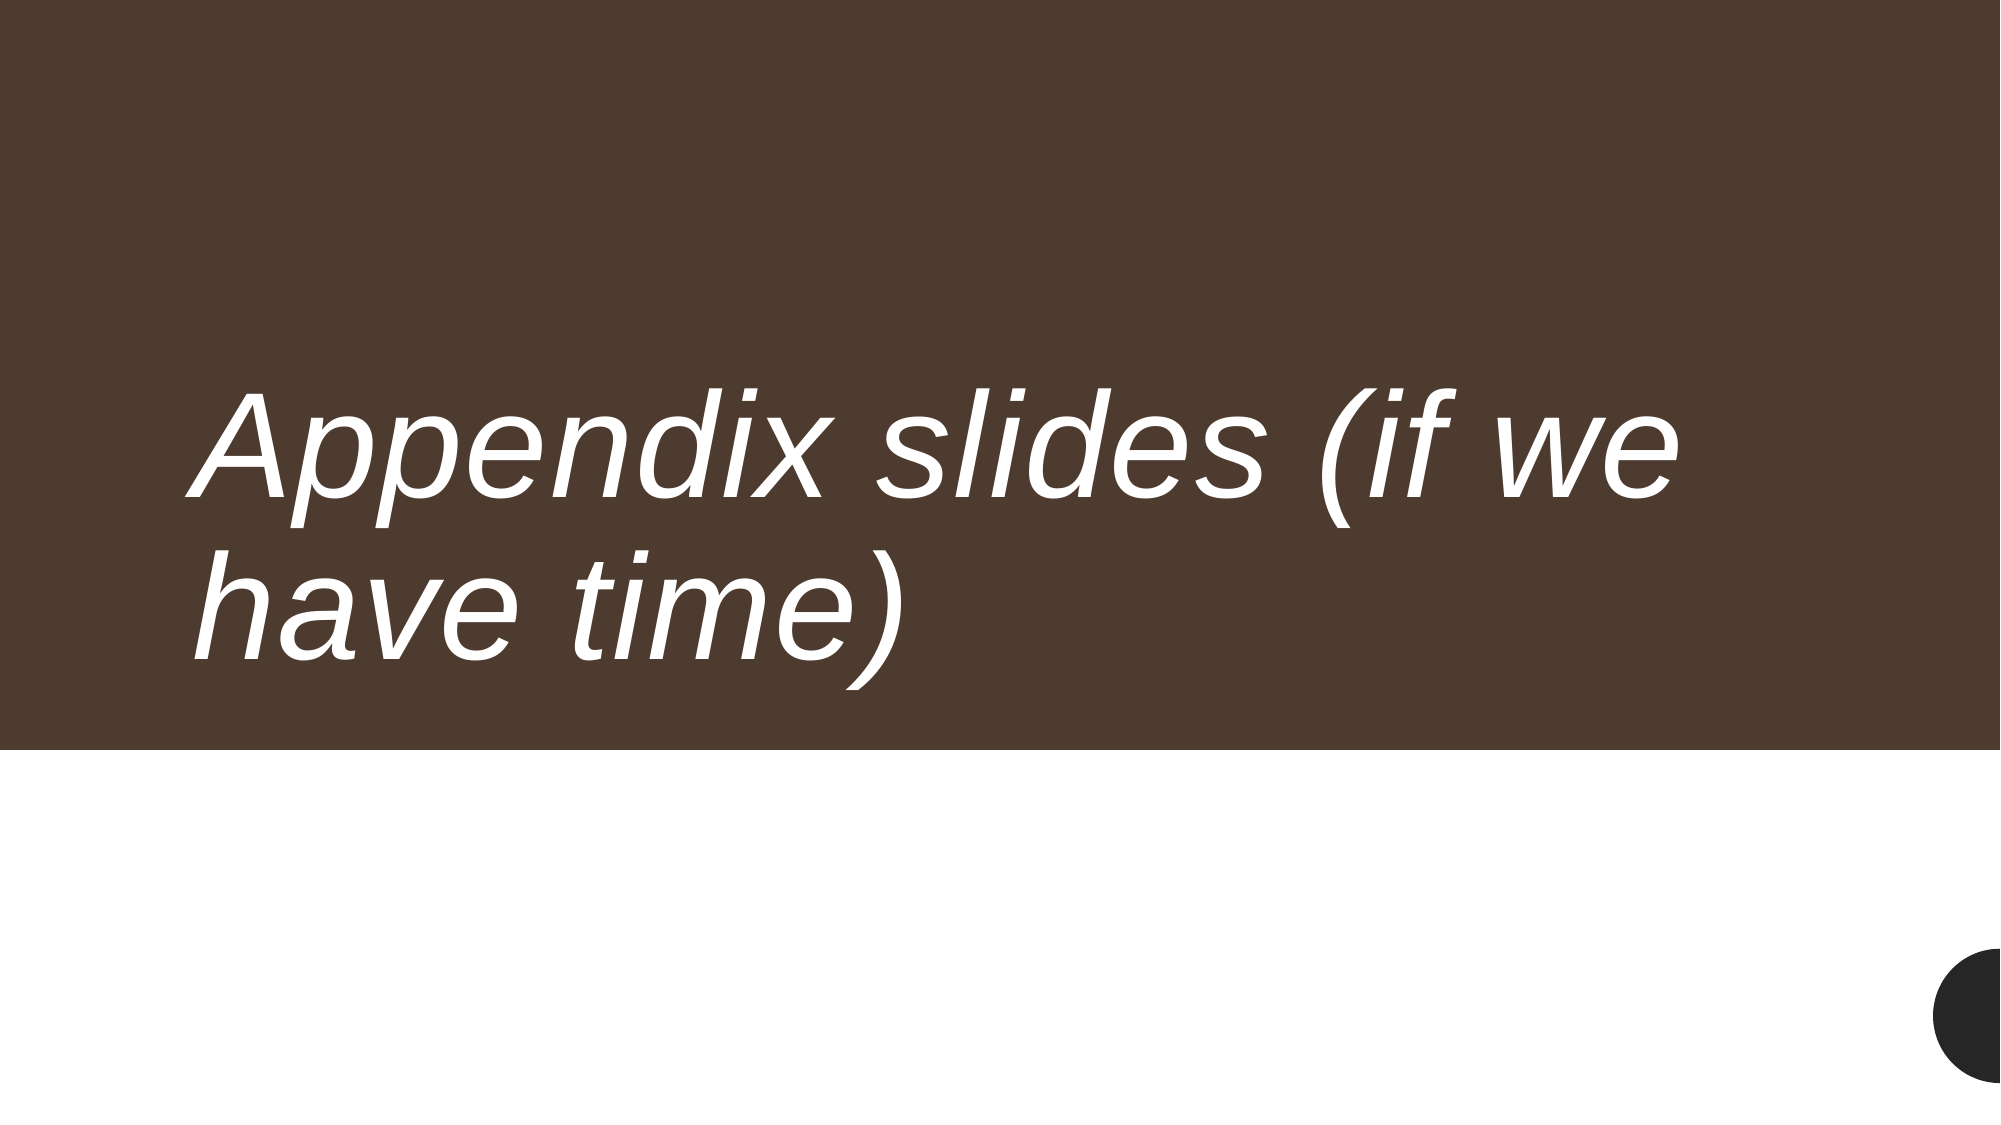

# Appendix slides (if we have time)